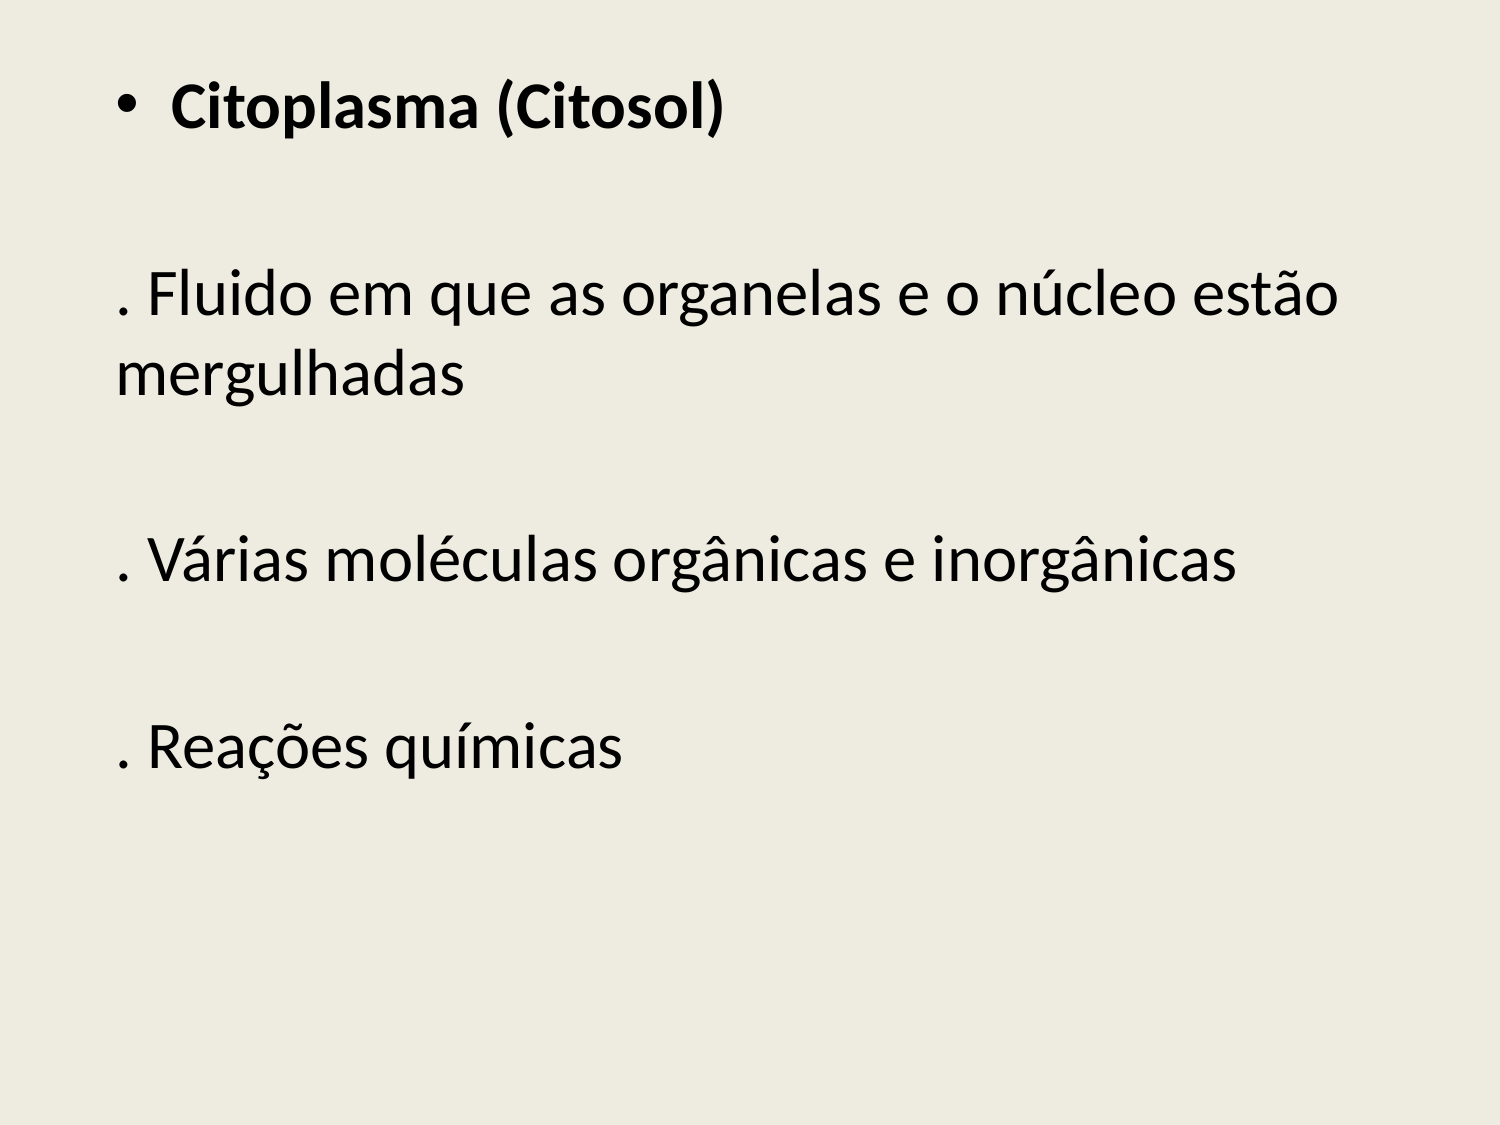

Citoplasma (Citosol)

. Fluido em que as organelas e o núcleo estão mergulhadas

. Várias moléculas orgânicas e inorgânicas

. Reações químicas